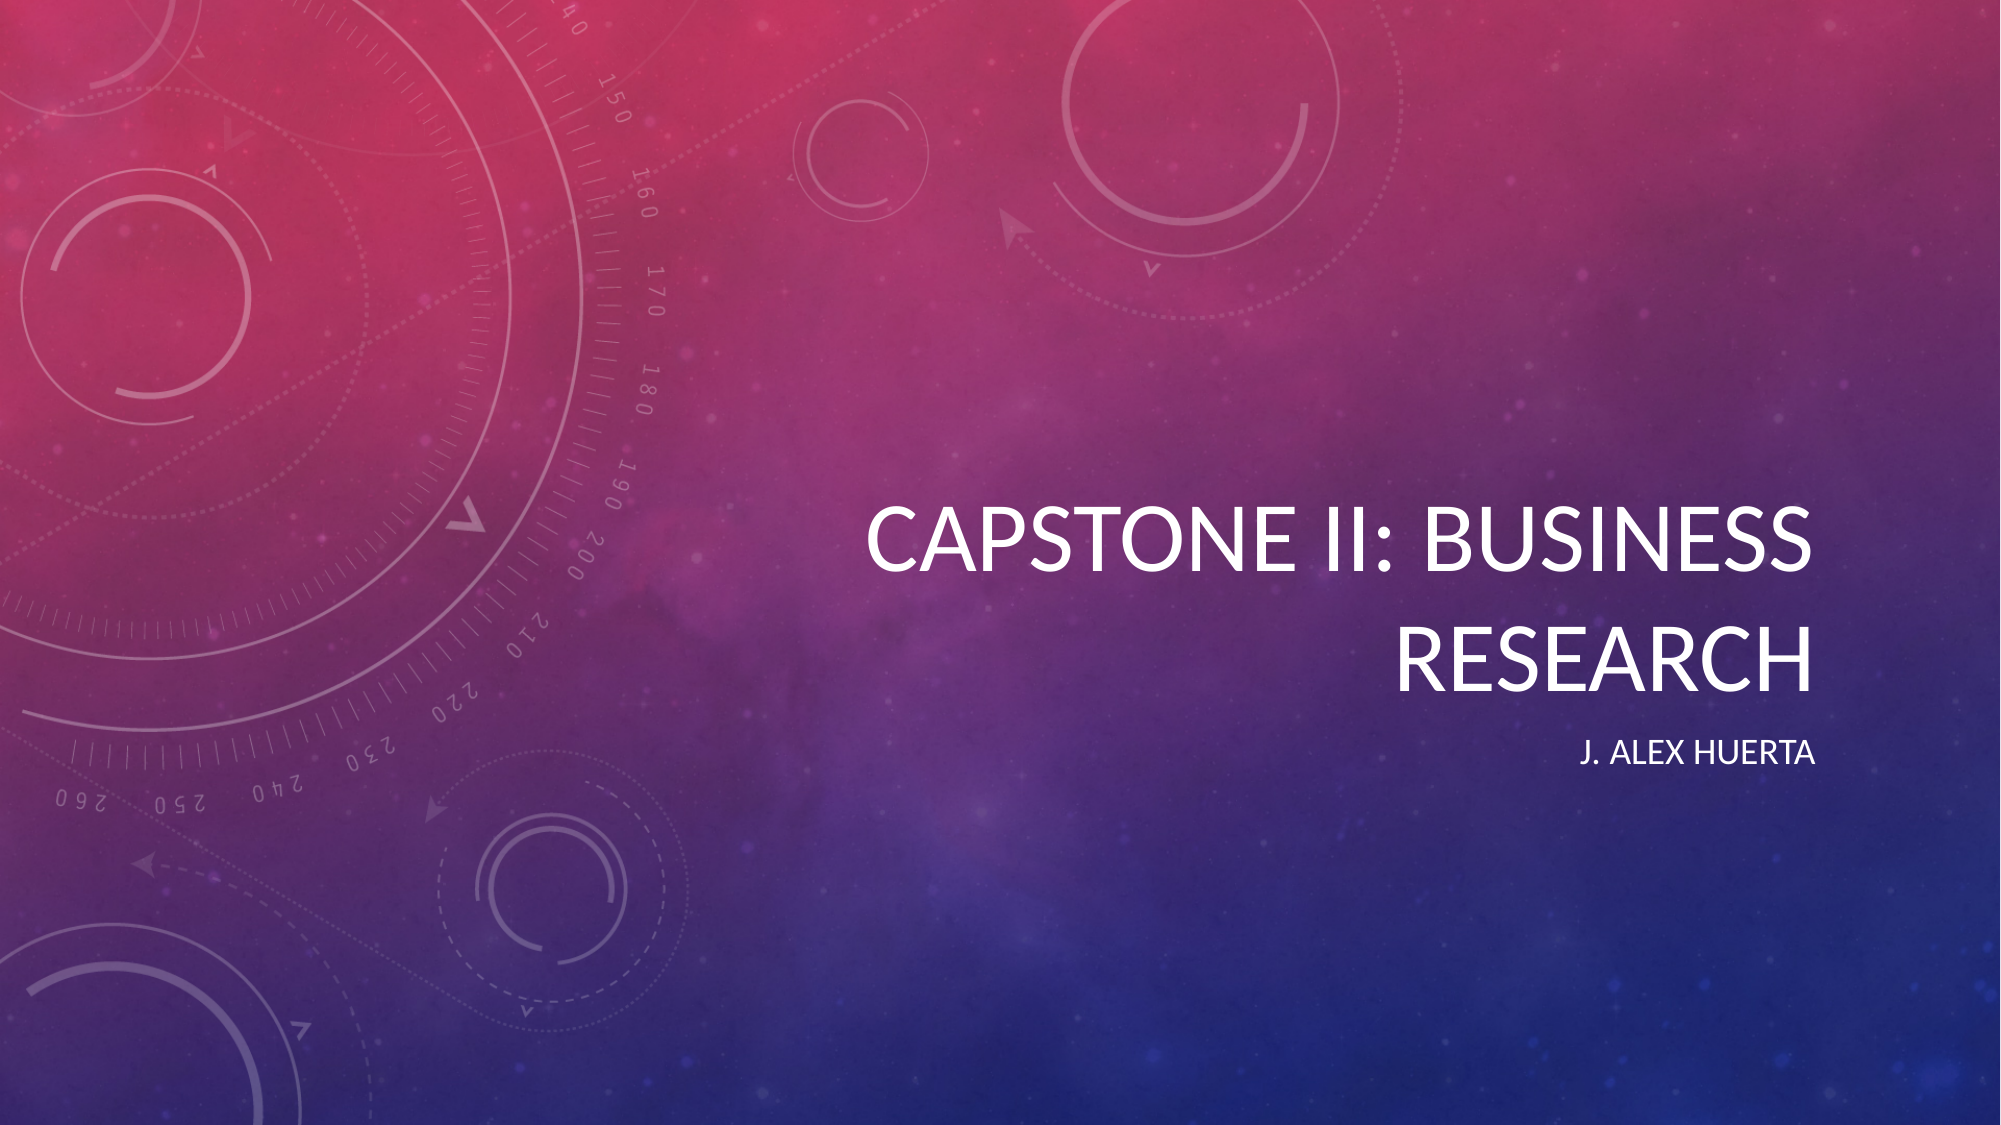

# Capstone II: Business Research
J. Alex Huerta